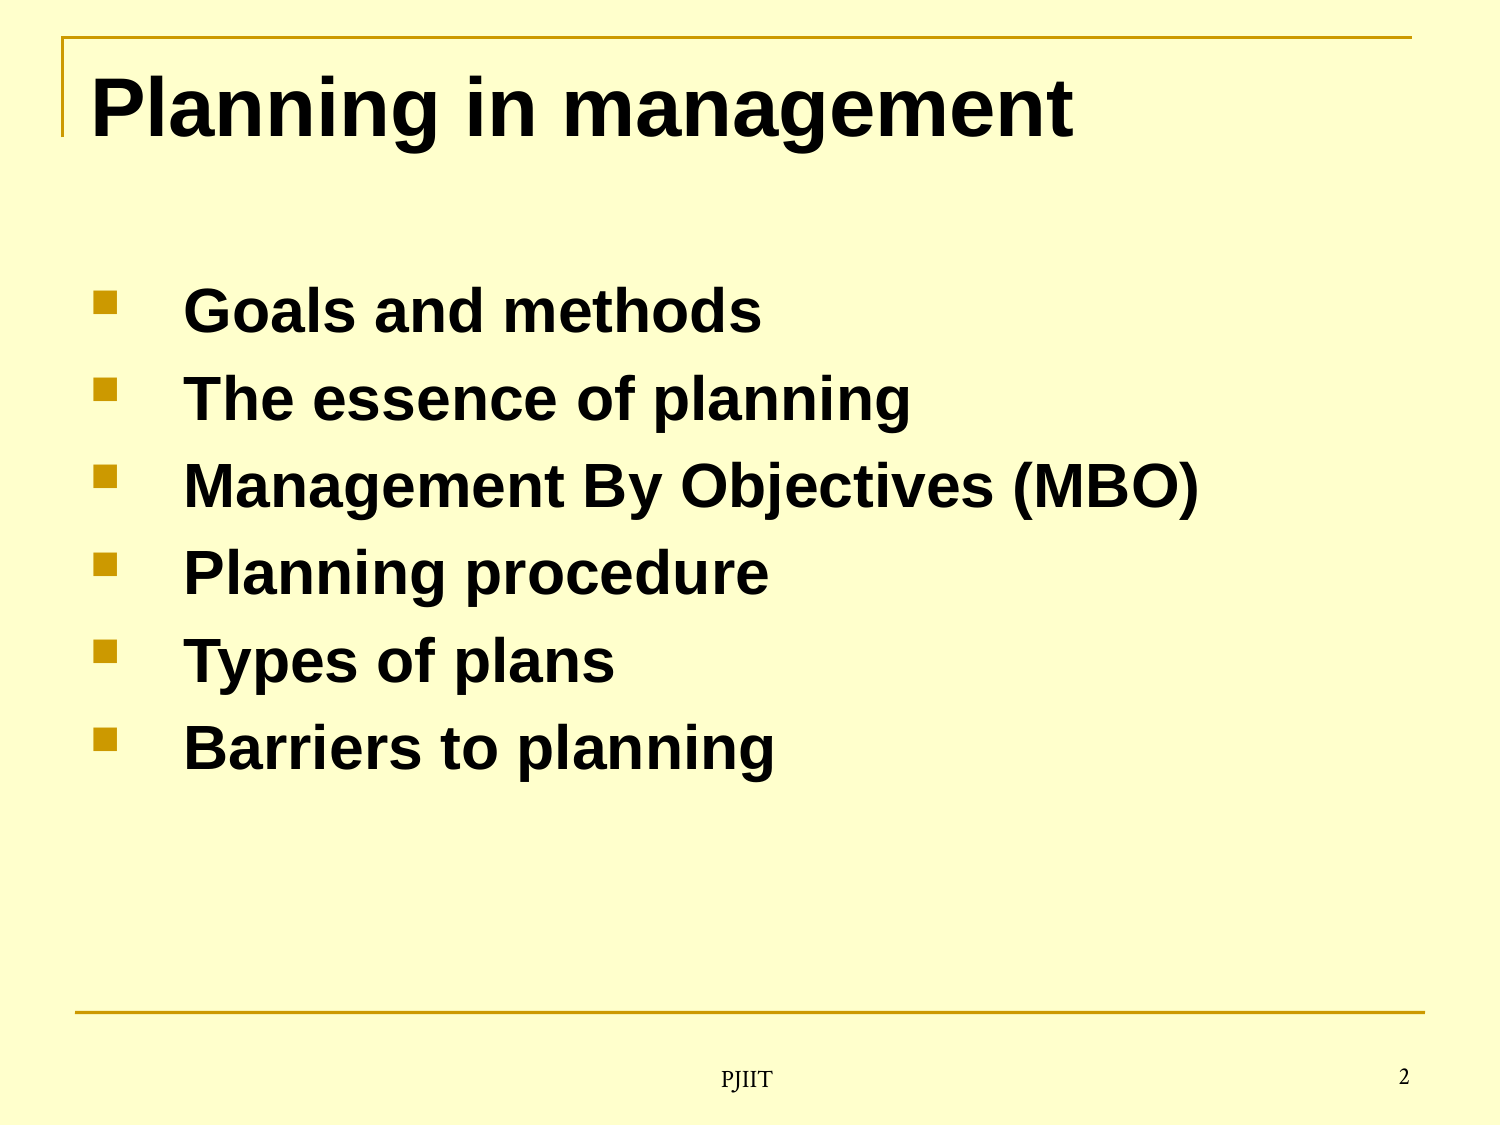

# Planning in management
Goals and methods
The essence of planning
Management By Objectives (MBO)
Planning procedure
Types of plans
Barriers to planning
2
PJIIT